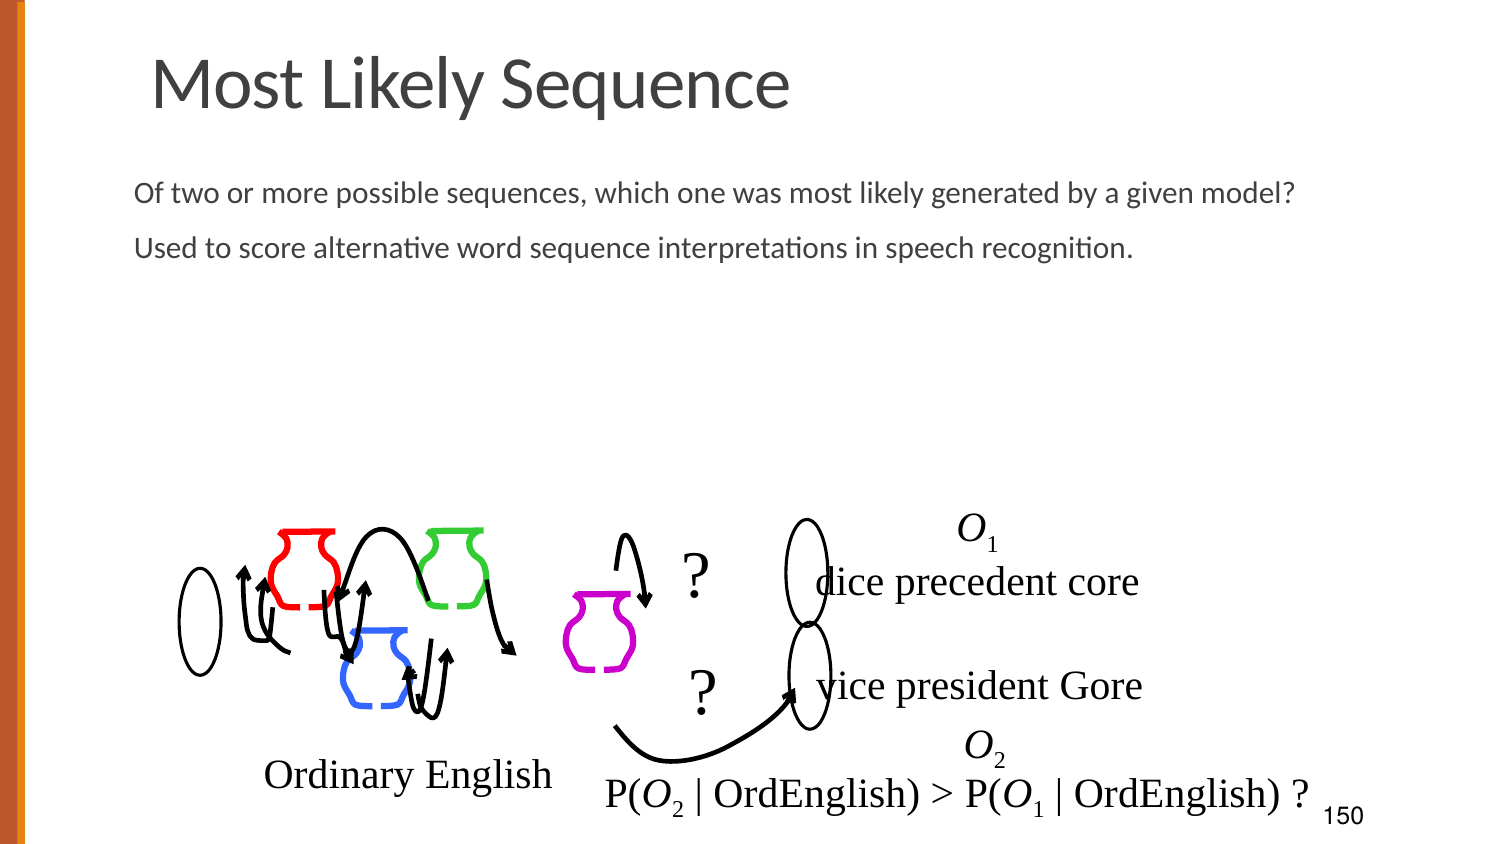

# Most Likely Sequence
Of two or more possible sequences, which one was most likely generated by a given model?
Used to score alternative word sequence interpretations in speech recognition.
O1

dice precedent core

vice president Gore
O2
?

?

P(O2 | OrdEnglish) > P(O1 | OrdEnglish) ?

Ordinary English
150